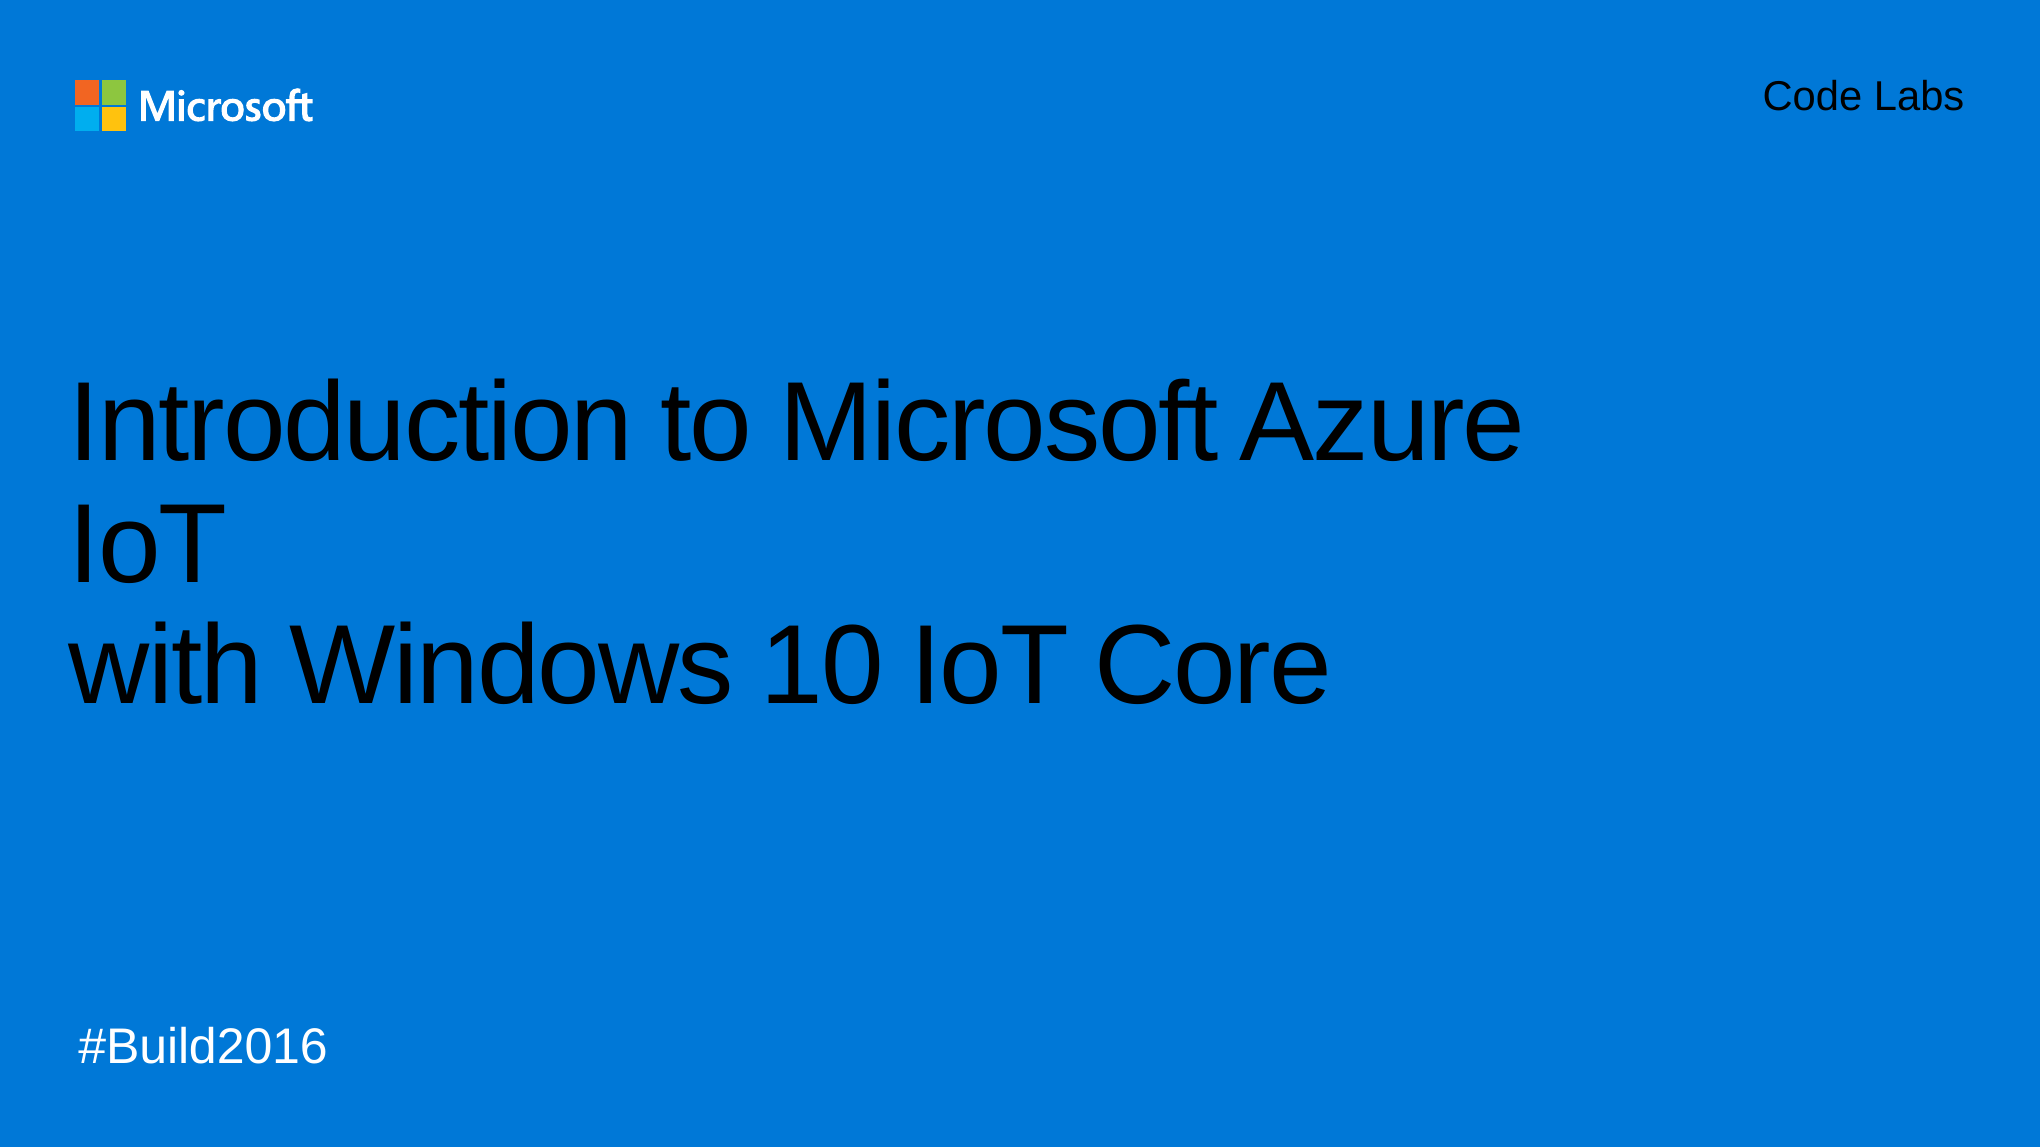

Code Labs
# Introduction to Microsoft Azure IoT with Windows 10 IoT Core